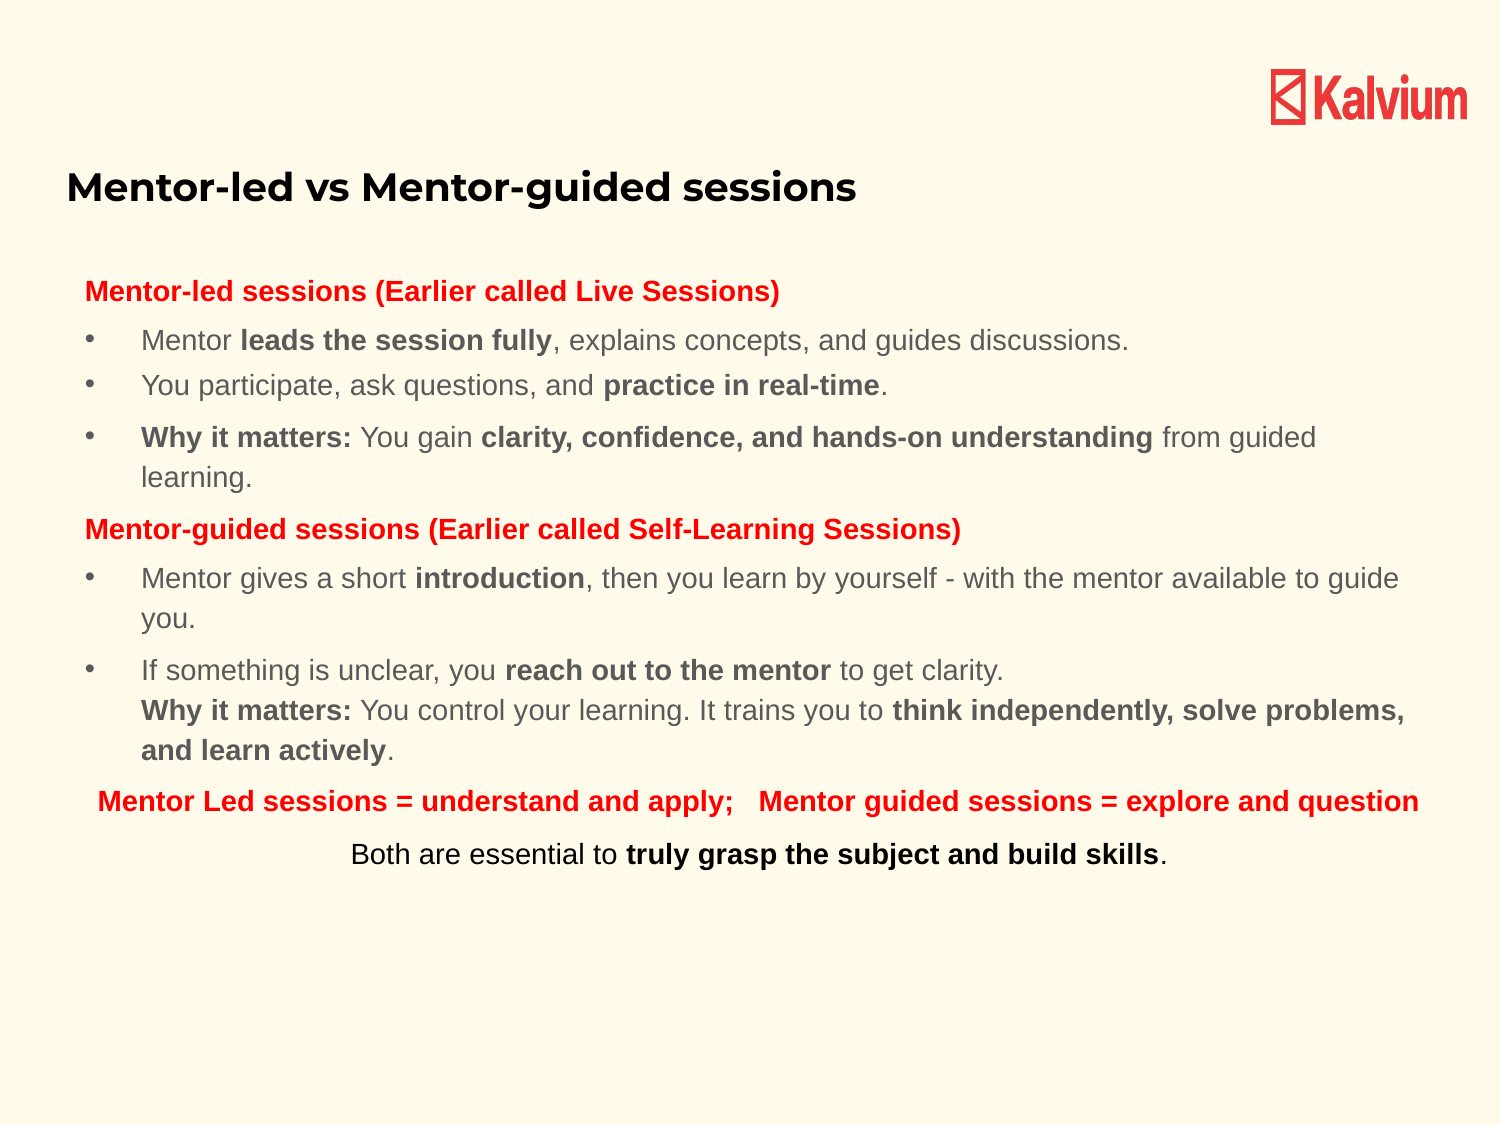

# Mentor-led vs Mentor-guided sessions

Mentor-led sessions (Earlier called Live Sessions)
Mentor leads the session fully, explains concepts, and guides discussions.
You participate, ask questions, and practice in real-time.
Why it matters: You gain clarity, confidence, and hands-on understanding from guided learning.
Mentor-guided sessions (Earlier called Self-Learning Sessions)
Mentor gives a short introduction, then you learn by yourself - with the mentor available to guide you.
If something is unclear, you reach out to the mentor to get clarity.
Why it matters: You control your learning. It trains you to think independently, solve problems, and learn actively.
Mentor Led sessions = understand and apply;   Mentor guided sessions = explore and question
Both are essential to truly grasp the subject and build skills.